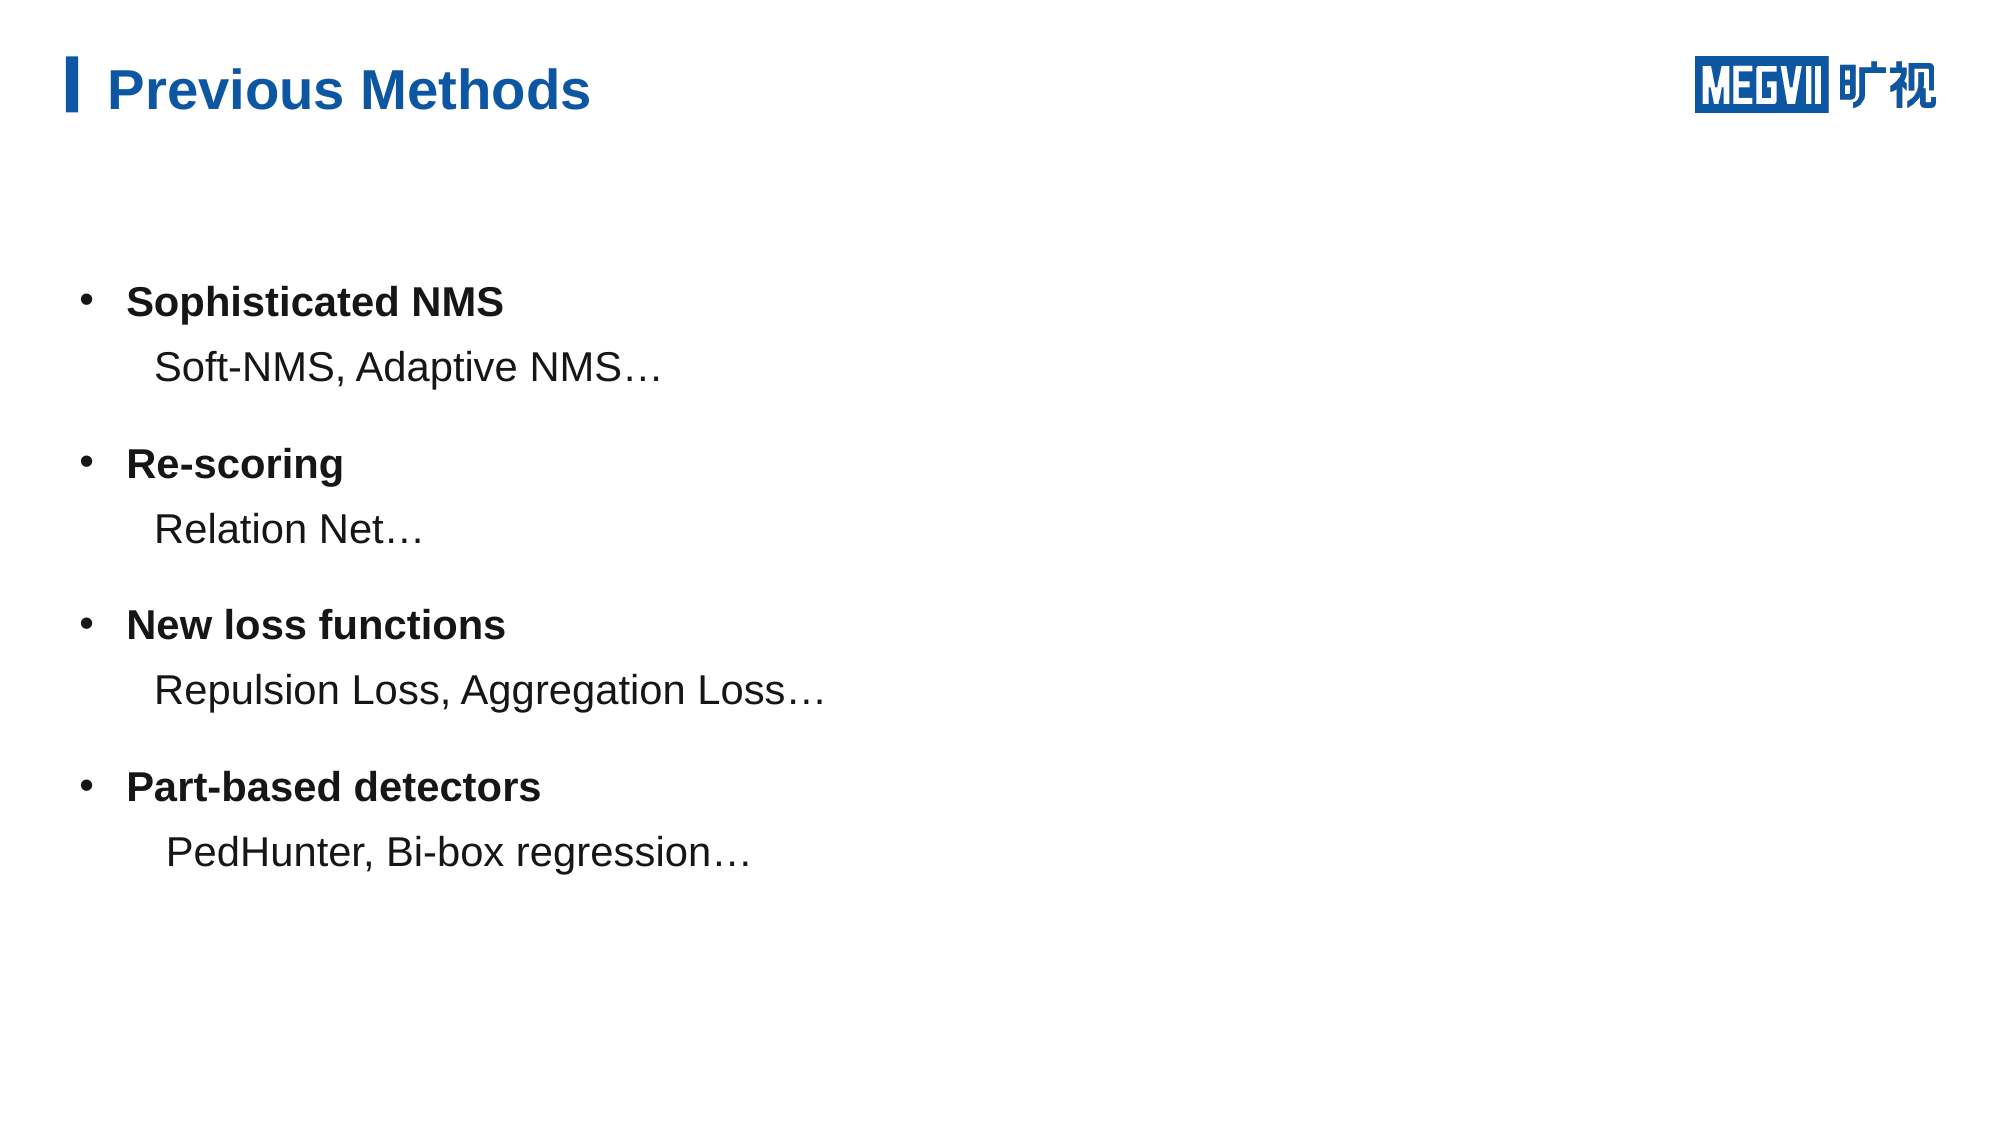

# Previous Methods
Sophisticated NMS
Soft-NMS, Adaptive NMS…
Re-scoring
Relation Net…
New loss functions
Repulsion Loss, Aggregation Loss…
Part-based detectors
 PedHunter, Bi-box regression…